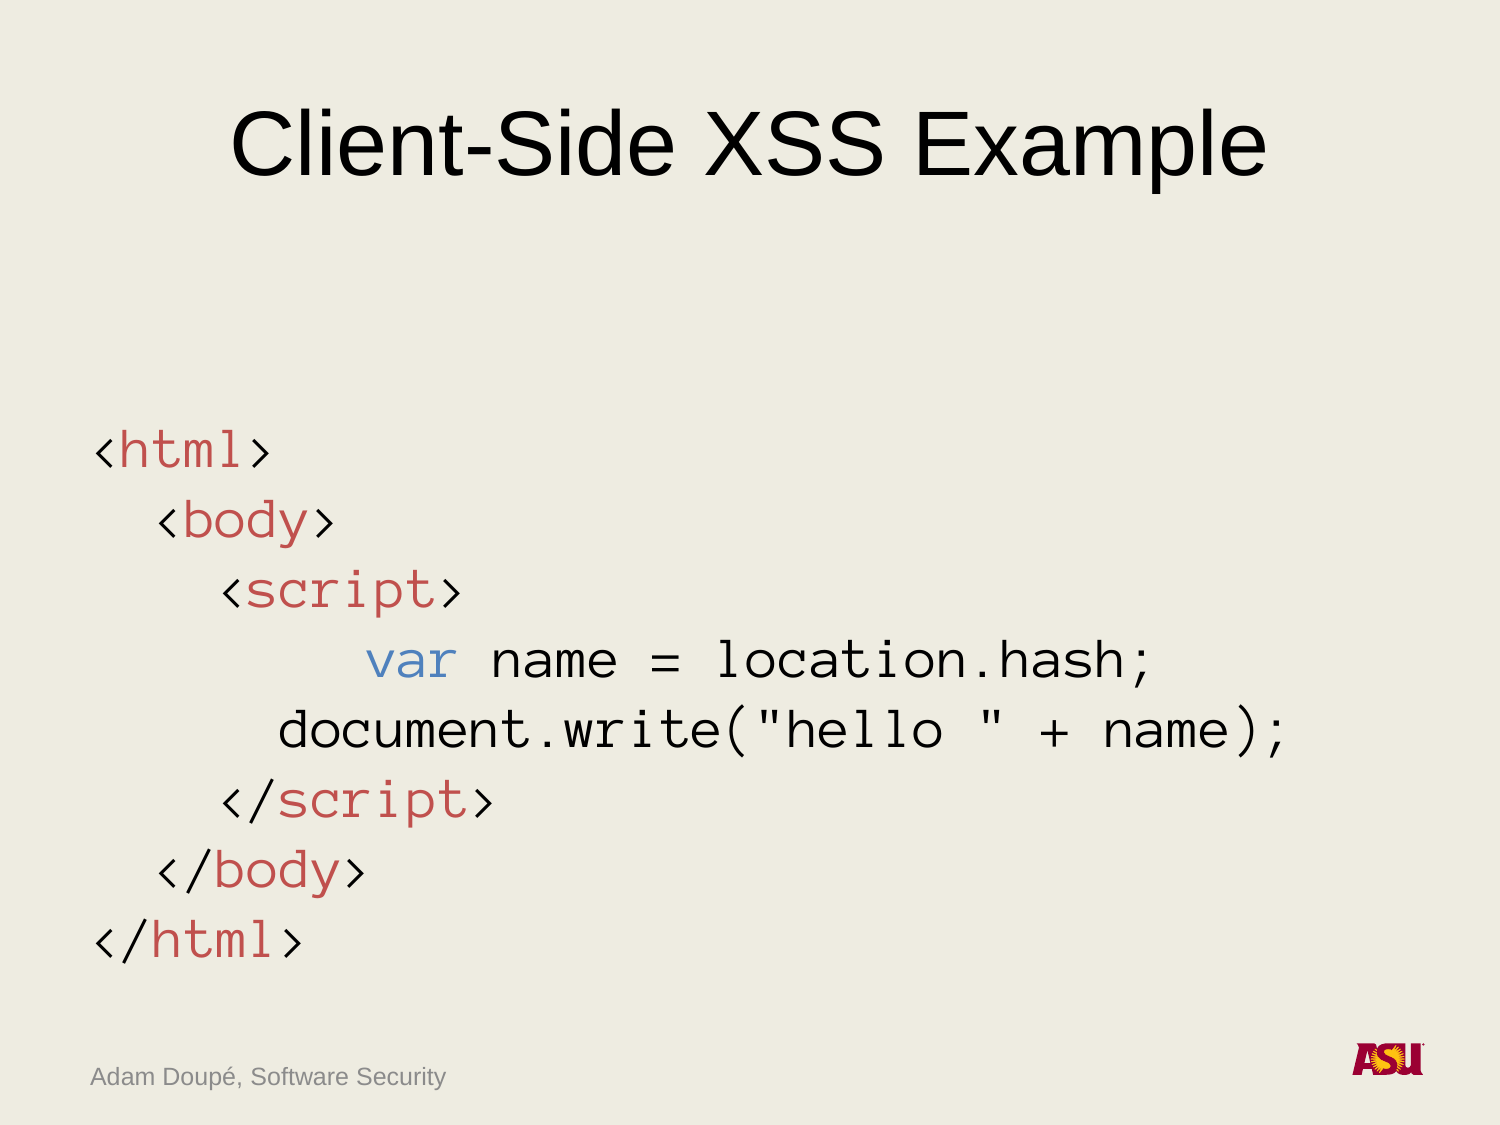

# Client-Side XSS Example

<html>
  <body>
    <script>
	    var name = location.hash;
      document.write("hello " + name);
    </script>
  </body>
</html>